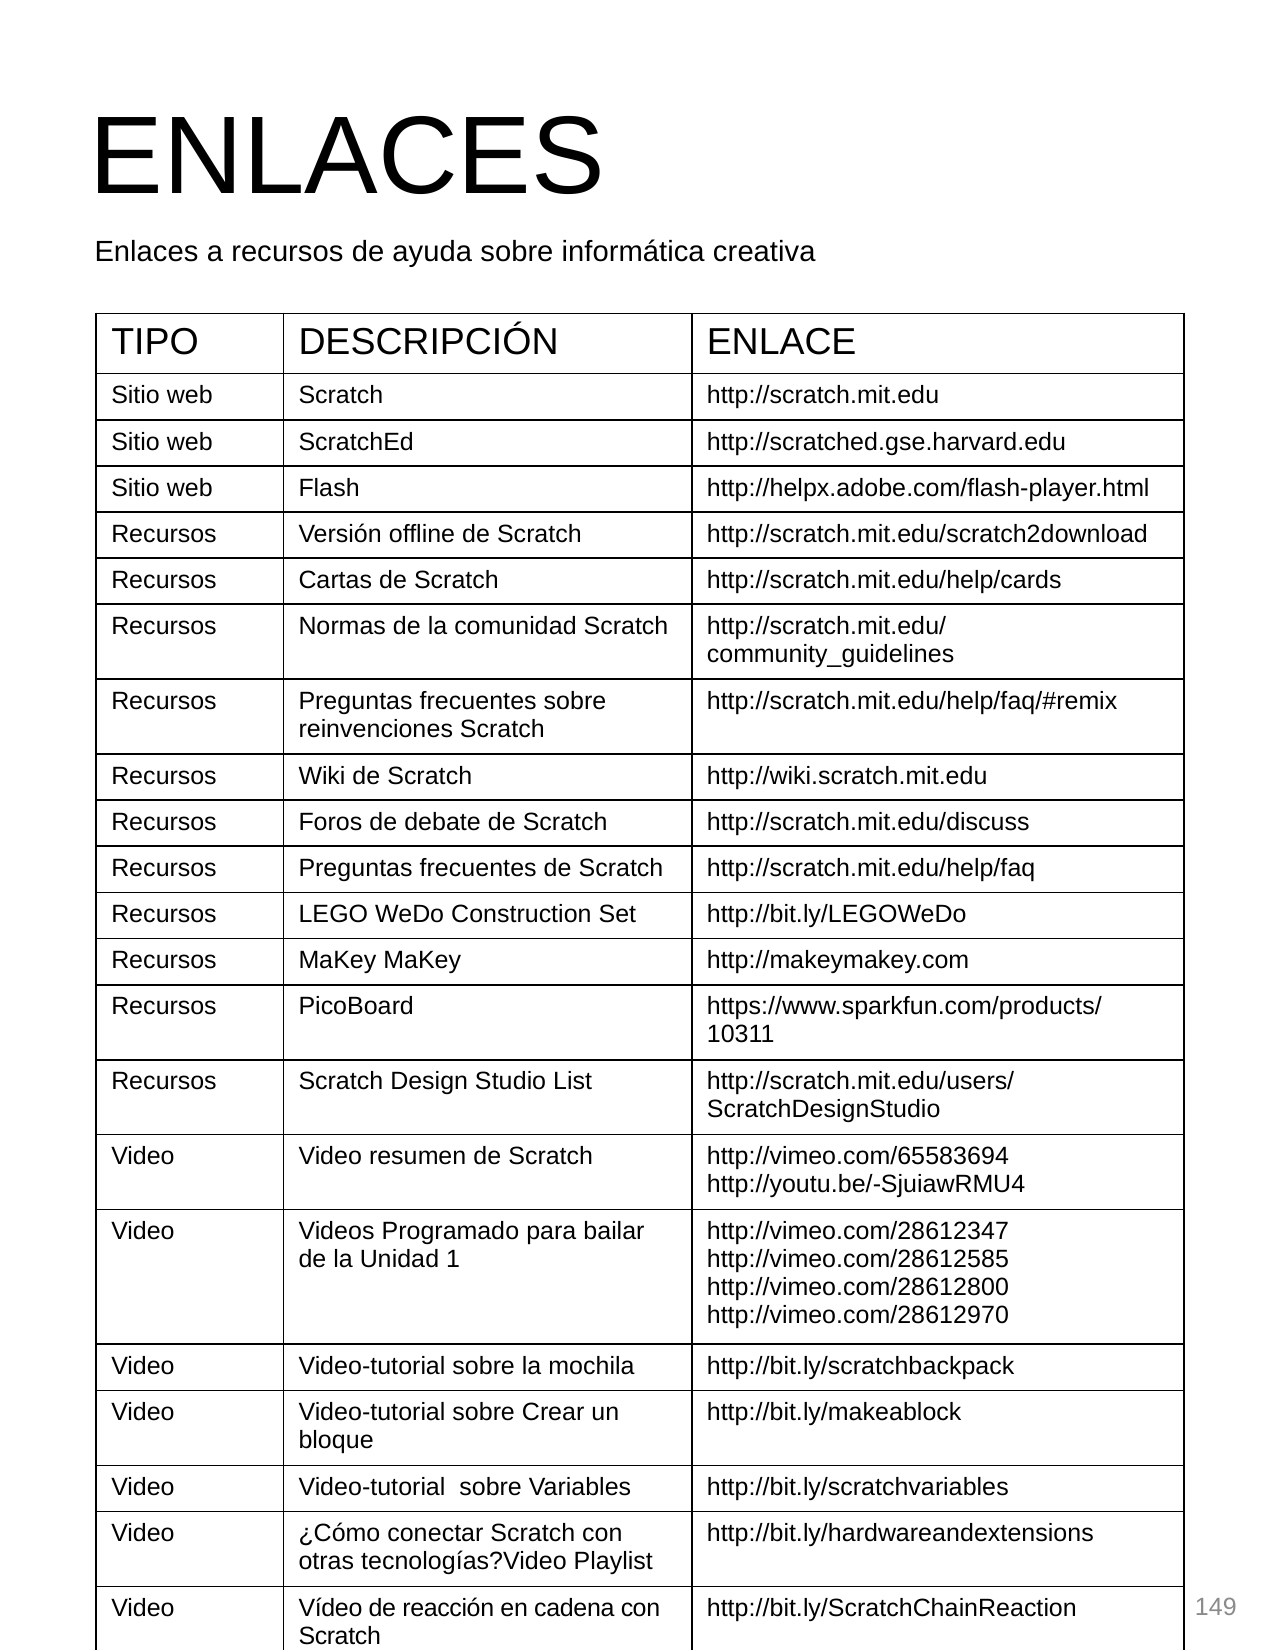

ENLACES
Enlaces a recursos de ayuda sobre informática creativa
| TIPO | DESCRIPCIÓN | ENLACE |
| --- | --- | --- |
| Sitio web | Scratch | http://scratch.mit.edu |
| Sitio web | ScratchEd | http://scratched.gse.harvard.edu |
| Sitio web | Flash | http://helpx.adobe.com/flash-player.html |
| Recursos | Versión offline de Scratch | http://scratch.mit.edu/scratch2download |
| Recursos | Cartas de Scratch | http://scratch.mit.edu/help/cards |
| Recursos | Normas de la comunidad Scratch | http://scratch.mit.edu/community\_guidelines |
| Recursos | Preguntas frecuentes sobre reinvenciones Scratch | http://scratch.mit.edu/help/faq/#remix |
| Recursos | Wiki de Scratch | http://wiki.scratch.mit.edu |
| Recursos | Foros de debate de Scratch | http://scratch.mit.edu/discuss |
| Recursos | Preguntas frecuentes de Scratch | http://scratch.mit.edu/help/faq |
| Recursos | LEGO WeDo Construction Set | http://bit.ly/LEGOWeDo |
| Recursos | MaKey MaKey | http://makeymakey.com |
| Recursos | PicoBoard | https://www.sparkfun.com/products/10311 |
| Recursos | Scratch Design Studio List | http://scratch.mit.edu/users/ScratchDesignStudio |
| Video | Video resumen de Scratch | http://vimeo.com/65583694 http://youtu.be/-SjuiawRMU4 |
| Video | Videos Programado para bailar de la Unidad 1 | http://vimeo.com/28612347 http://vimeo.com/28612585 http://vimeo.com/28612800 http://vimeo.com/28612970 |
| Video | Video-tutorial sobre la mochila | http://bit.ly/scratchbackpack |
| Video | Video-tutorial sobre Crear un bloque | http://bit.ly/makeablock |
| Video | Video-tutorial sobre Variables | http://bit.ly/scratchvariables |
| Video | ¿Cómo conectar Scratch con otras tecnologías?Video Playlist | http://bit.ly/hardwareandextensions |
| Video | Vídeo de reacción en cadena con Scratch | http://bit.ly/ScratchChainReaction |
149